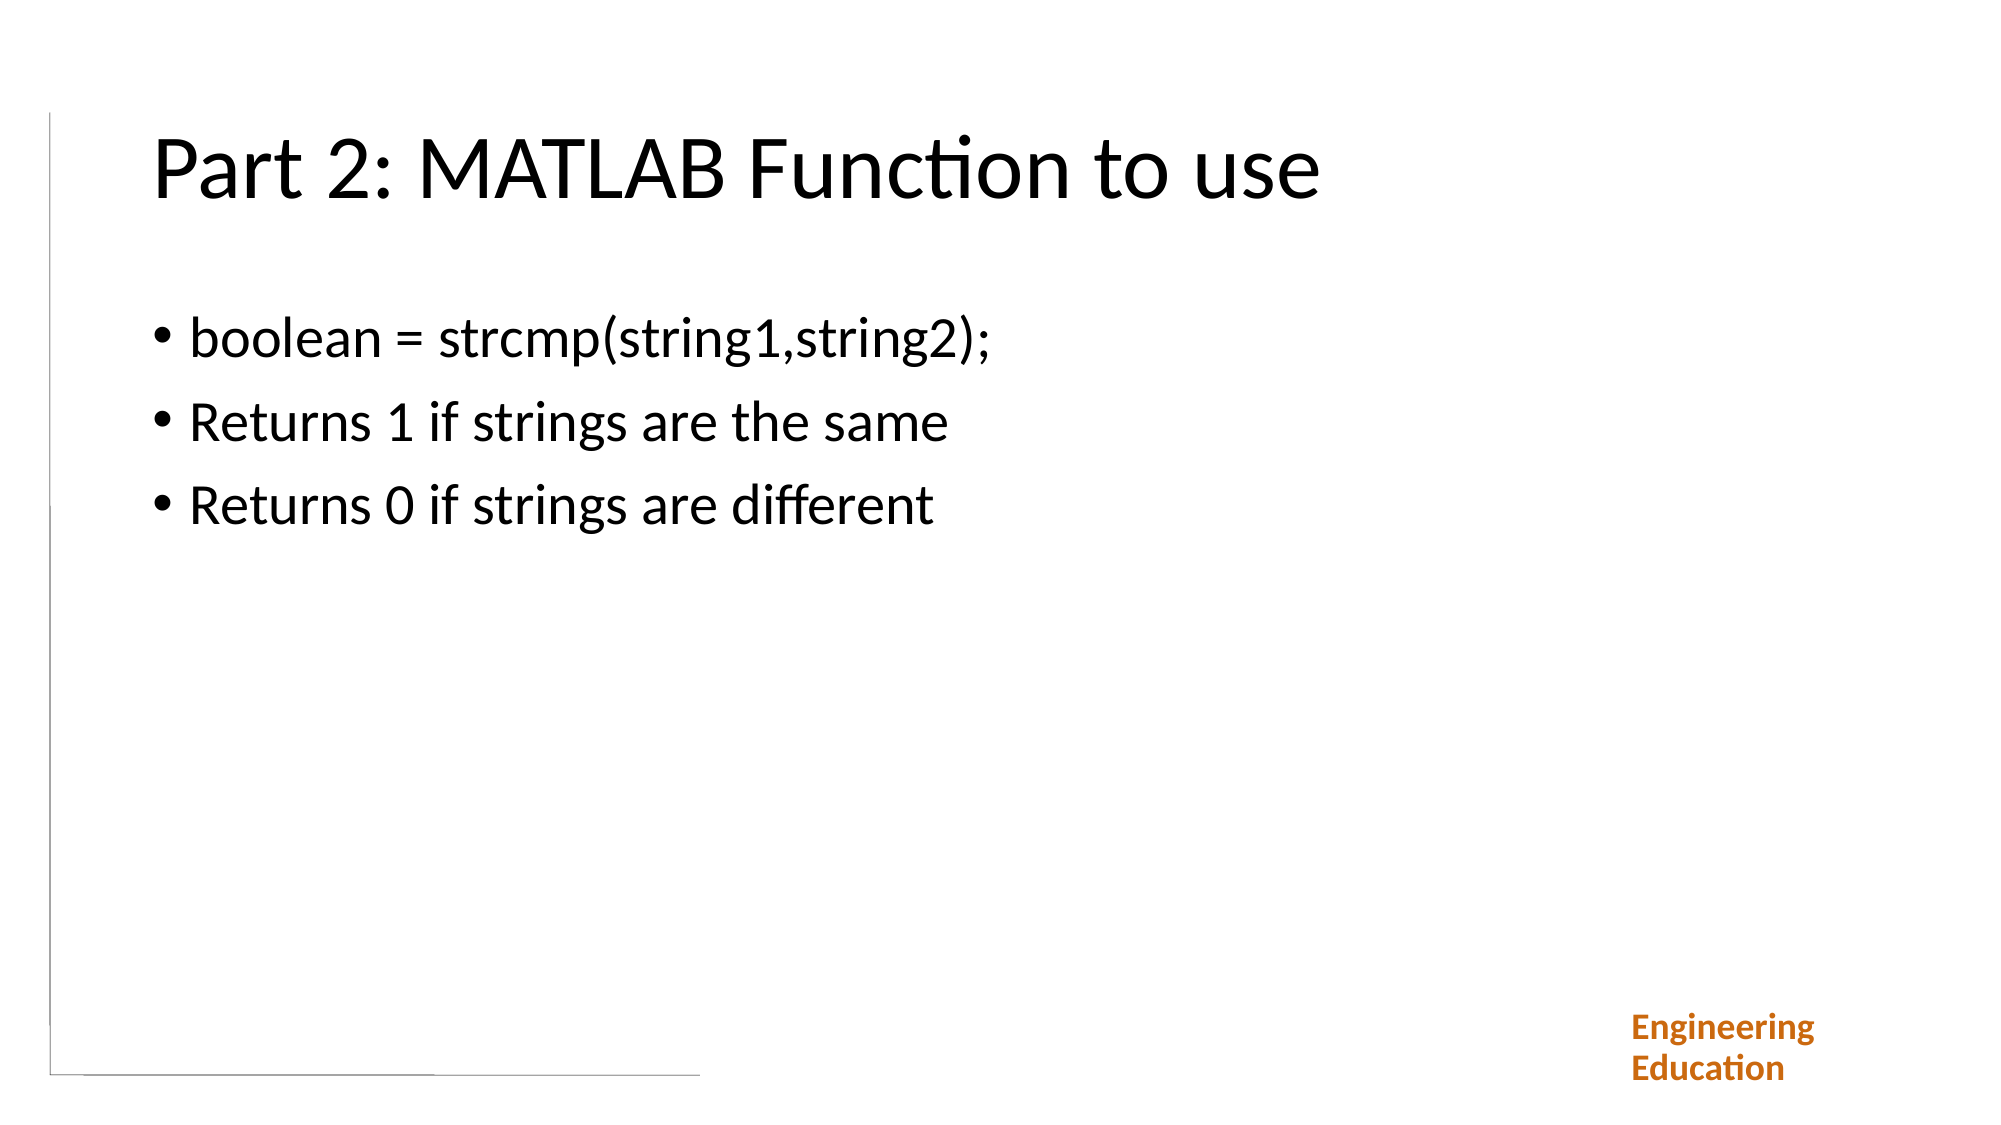

# Part 2: MATLAB Function to use
boolean = strcmp(string1,string2);
Returns 1 if strings are the same
Returns 0 if strings are different